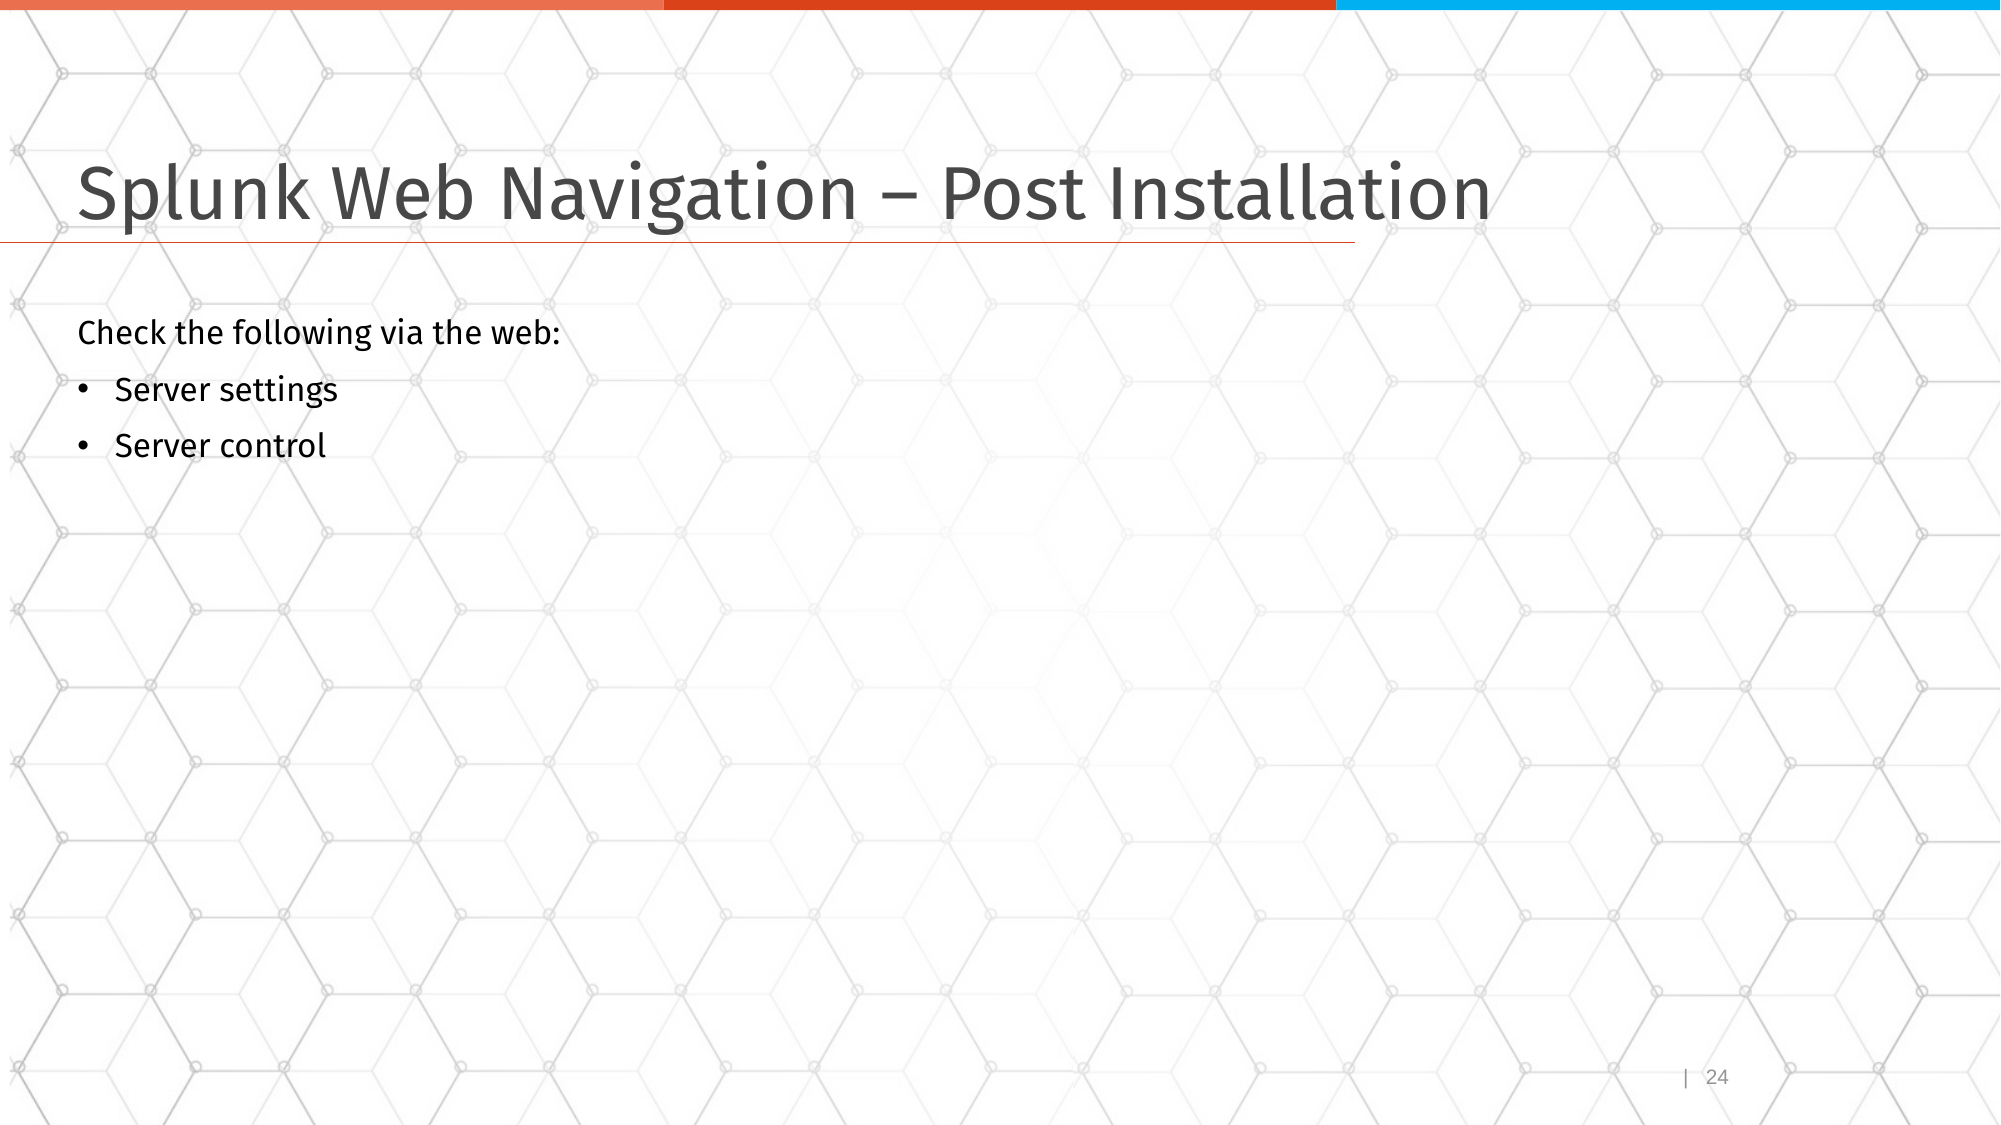

# Splunk Web Navigation – Post Installation

Check the following via the web:
Server settings
Server control
|   24